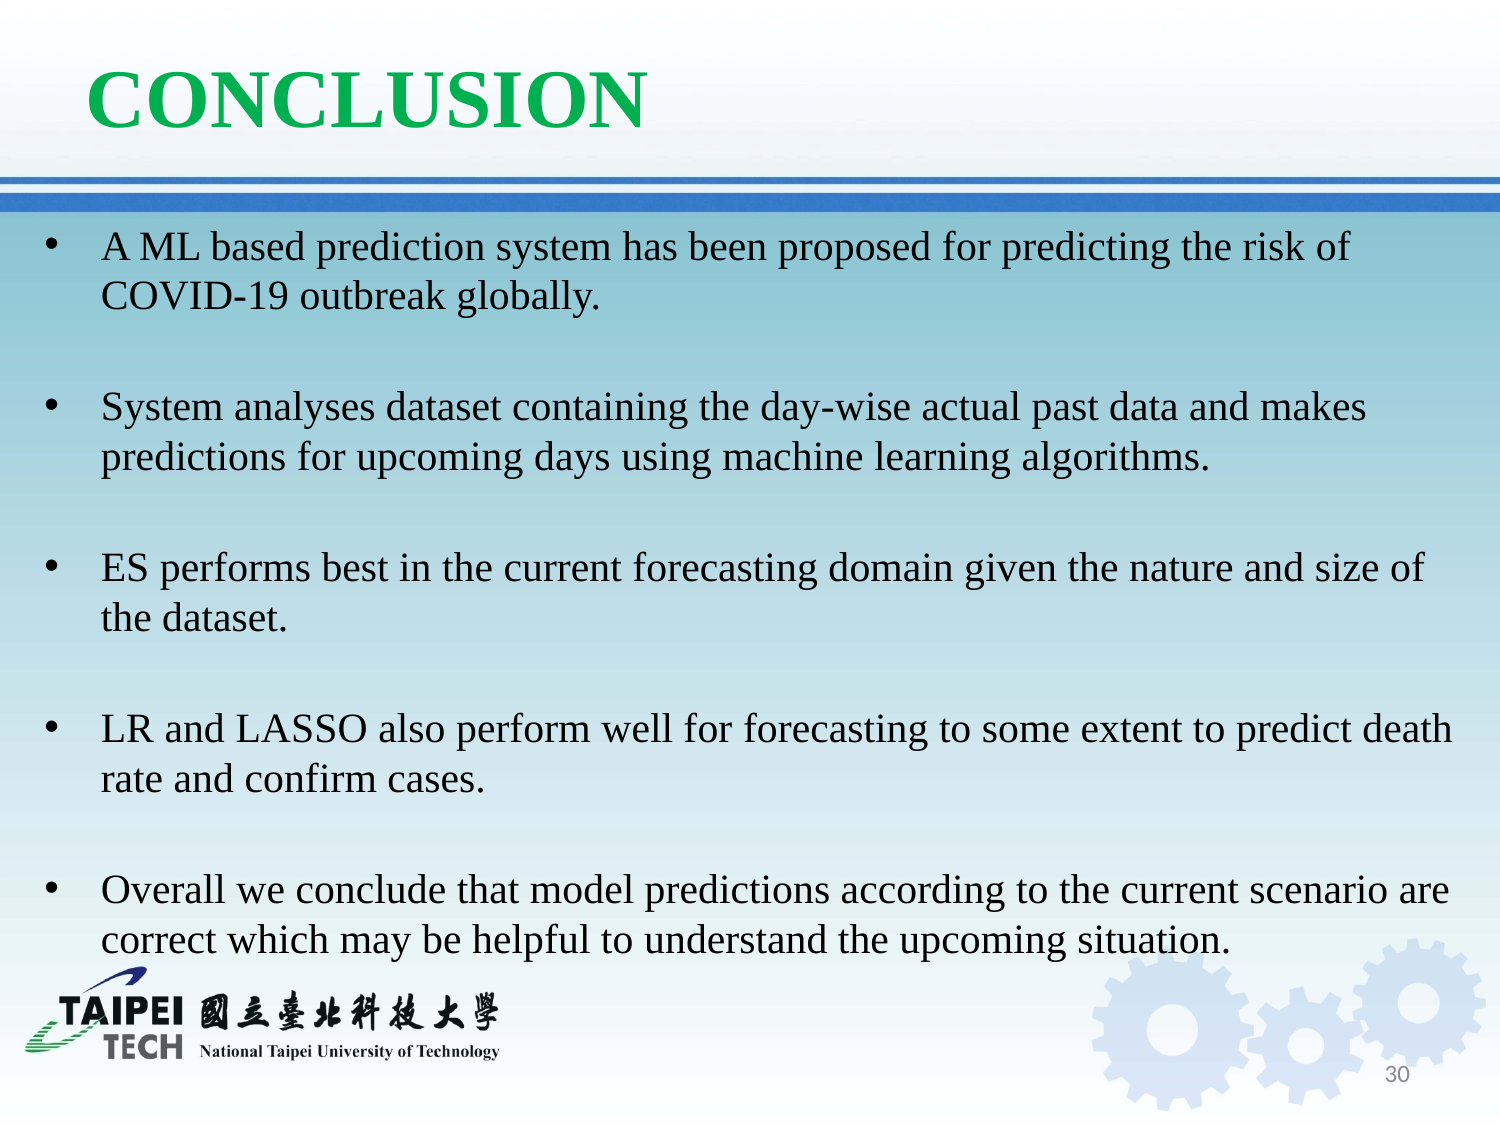

# CONCLUSION
A ML based prediction system has been proposed for predicting the risk of COVID-19 outbreak globally.

System analyses dataset containing the day-wise actual past data and makes predictions for upcoming days using machine learning algorithms.

ES performs best in the current forecasting domain given the nature and size of the dataset.

LR and LASSO also perform well for forecasting to some extent to predict death rate and confirm cases.

Overall we conclude that model predictions according to the current scenario are correct which may be helpful to understand the upcoming situation.
30